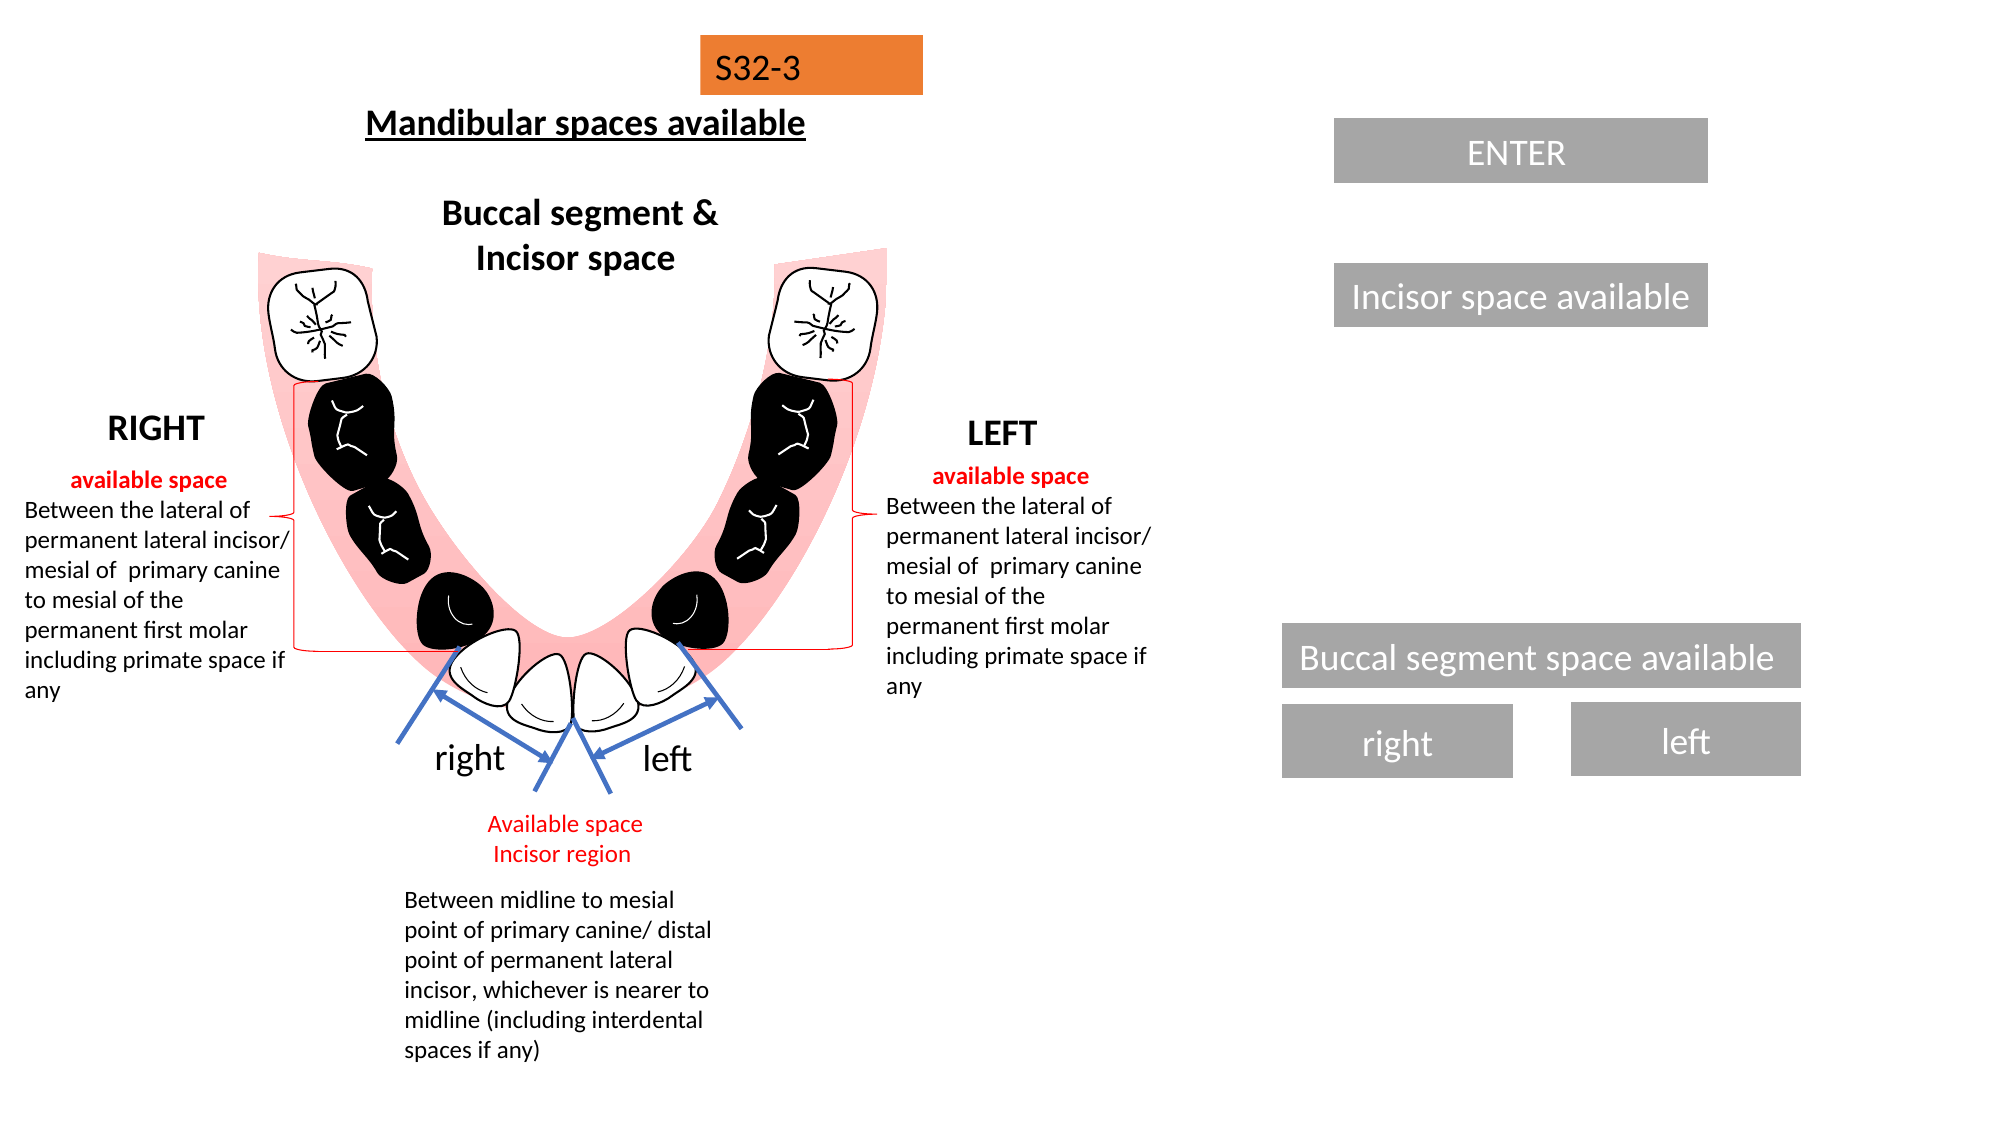

S32-3
      Mandibular spaces available
               Buccal segment &
                   Incisor space
ENTER
Incisor space available
Buccal segment space available
left
right

RIGHT
LEFT
        available space
Between the lateral of permanent lateral incisor/ mesial of  primary canine to mesial of the permanent first molar including primate space if any
        available space
Between the lateral of permanent lateral incisor/ mesial of  primary canine to mesial of the permanent first molar including primate space if any
right
          Available space
           Incisor region
left
Between midline to mesial point of primary canine/ distal point of permanent lateral incisor, whichever is nearer to midline (including interdental spaces if any)